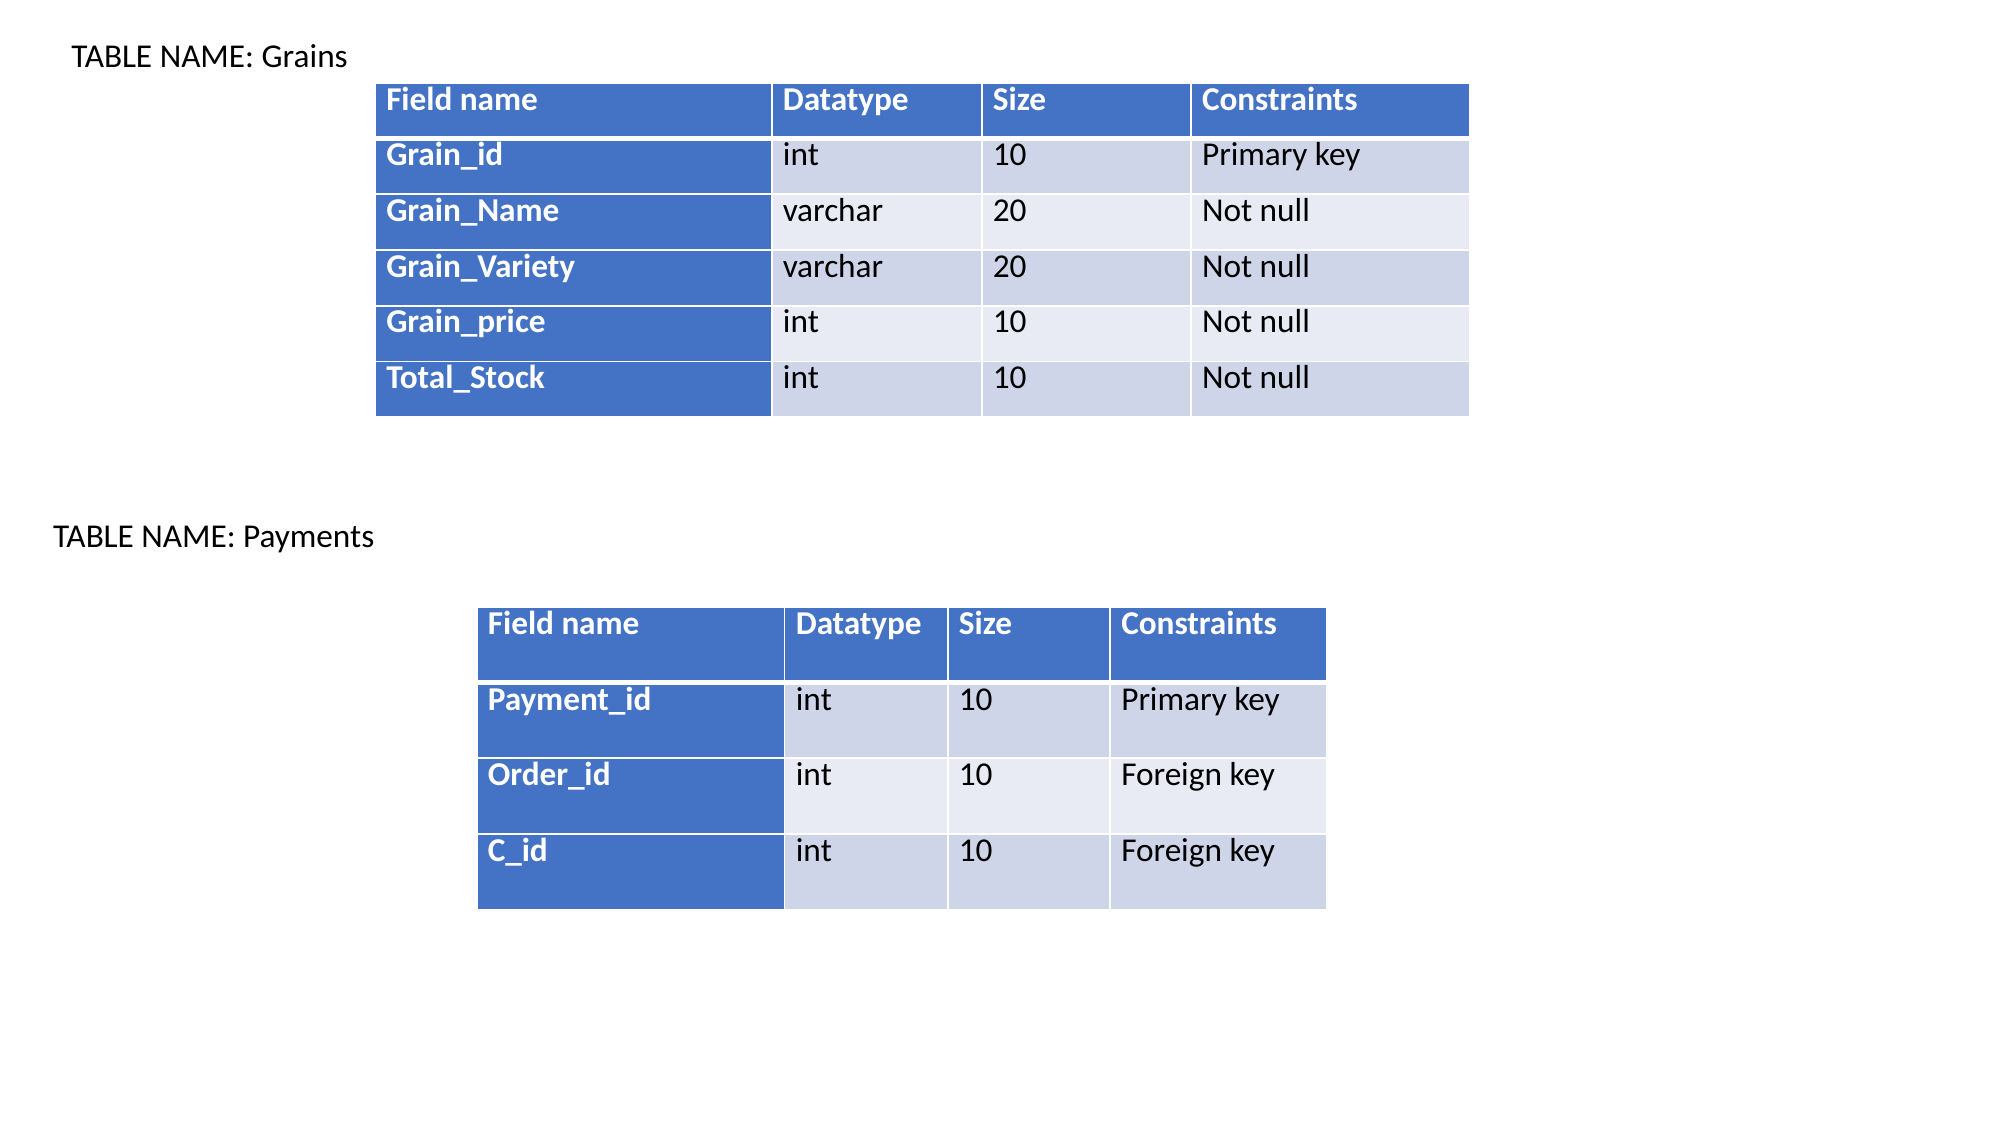

TABLE NAME: Grains
| Field name | Datatype | Size | Constraints |
| --- | --- | --- | --- |
| Grain\_id | int | 10 | Primary key |
| Grain\_Name | varchar | 20 | Not null |
| Grain\_Variety | varchar | 20 | Not null |
| Grain\_price | int | 10 | Not null |
| Total\_Stock | int | 10 | Not null |
TABLE NAME: Payments
| Field name | Datatype | Size | Constraints |
| --- | --- | --- | --- |
| Payment\_id | int | 10 | Primary key |
| Order\_id | int | 10 | Foreign key |
| C\_id | int | 10 | Foreign key |